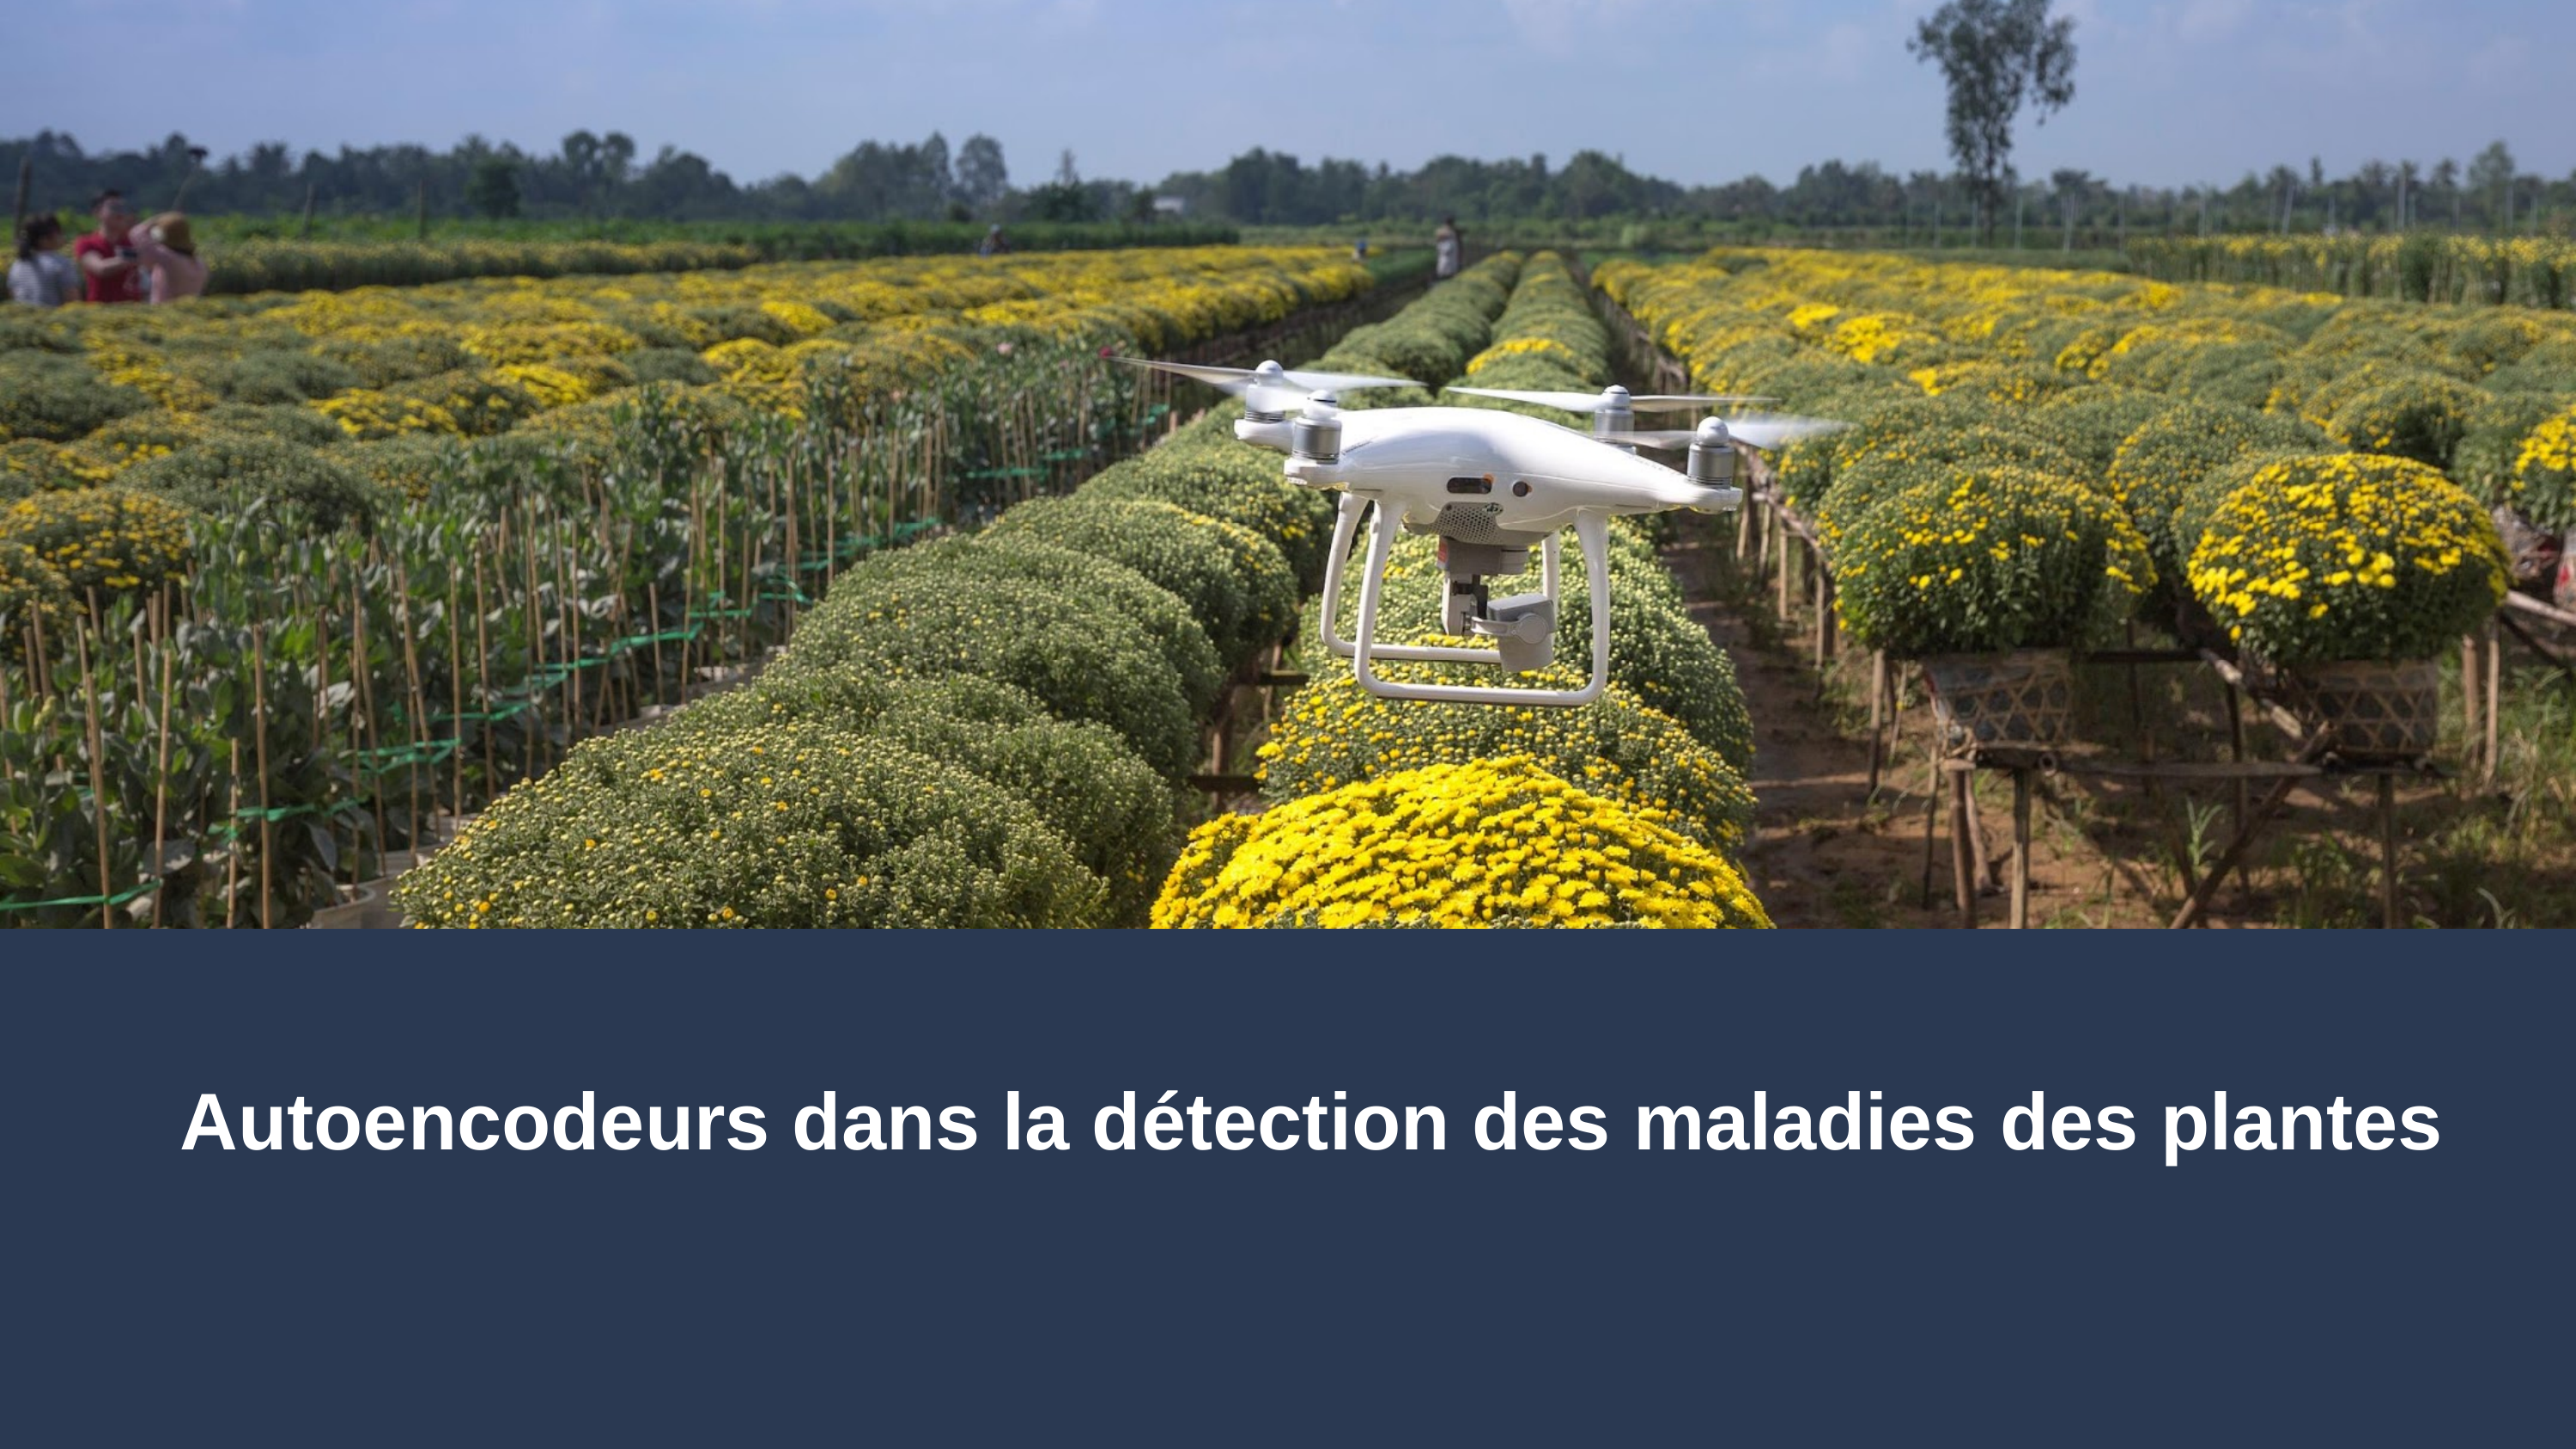

Autoencodeurs dans la détection des maladies des plantes